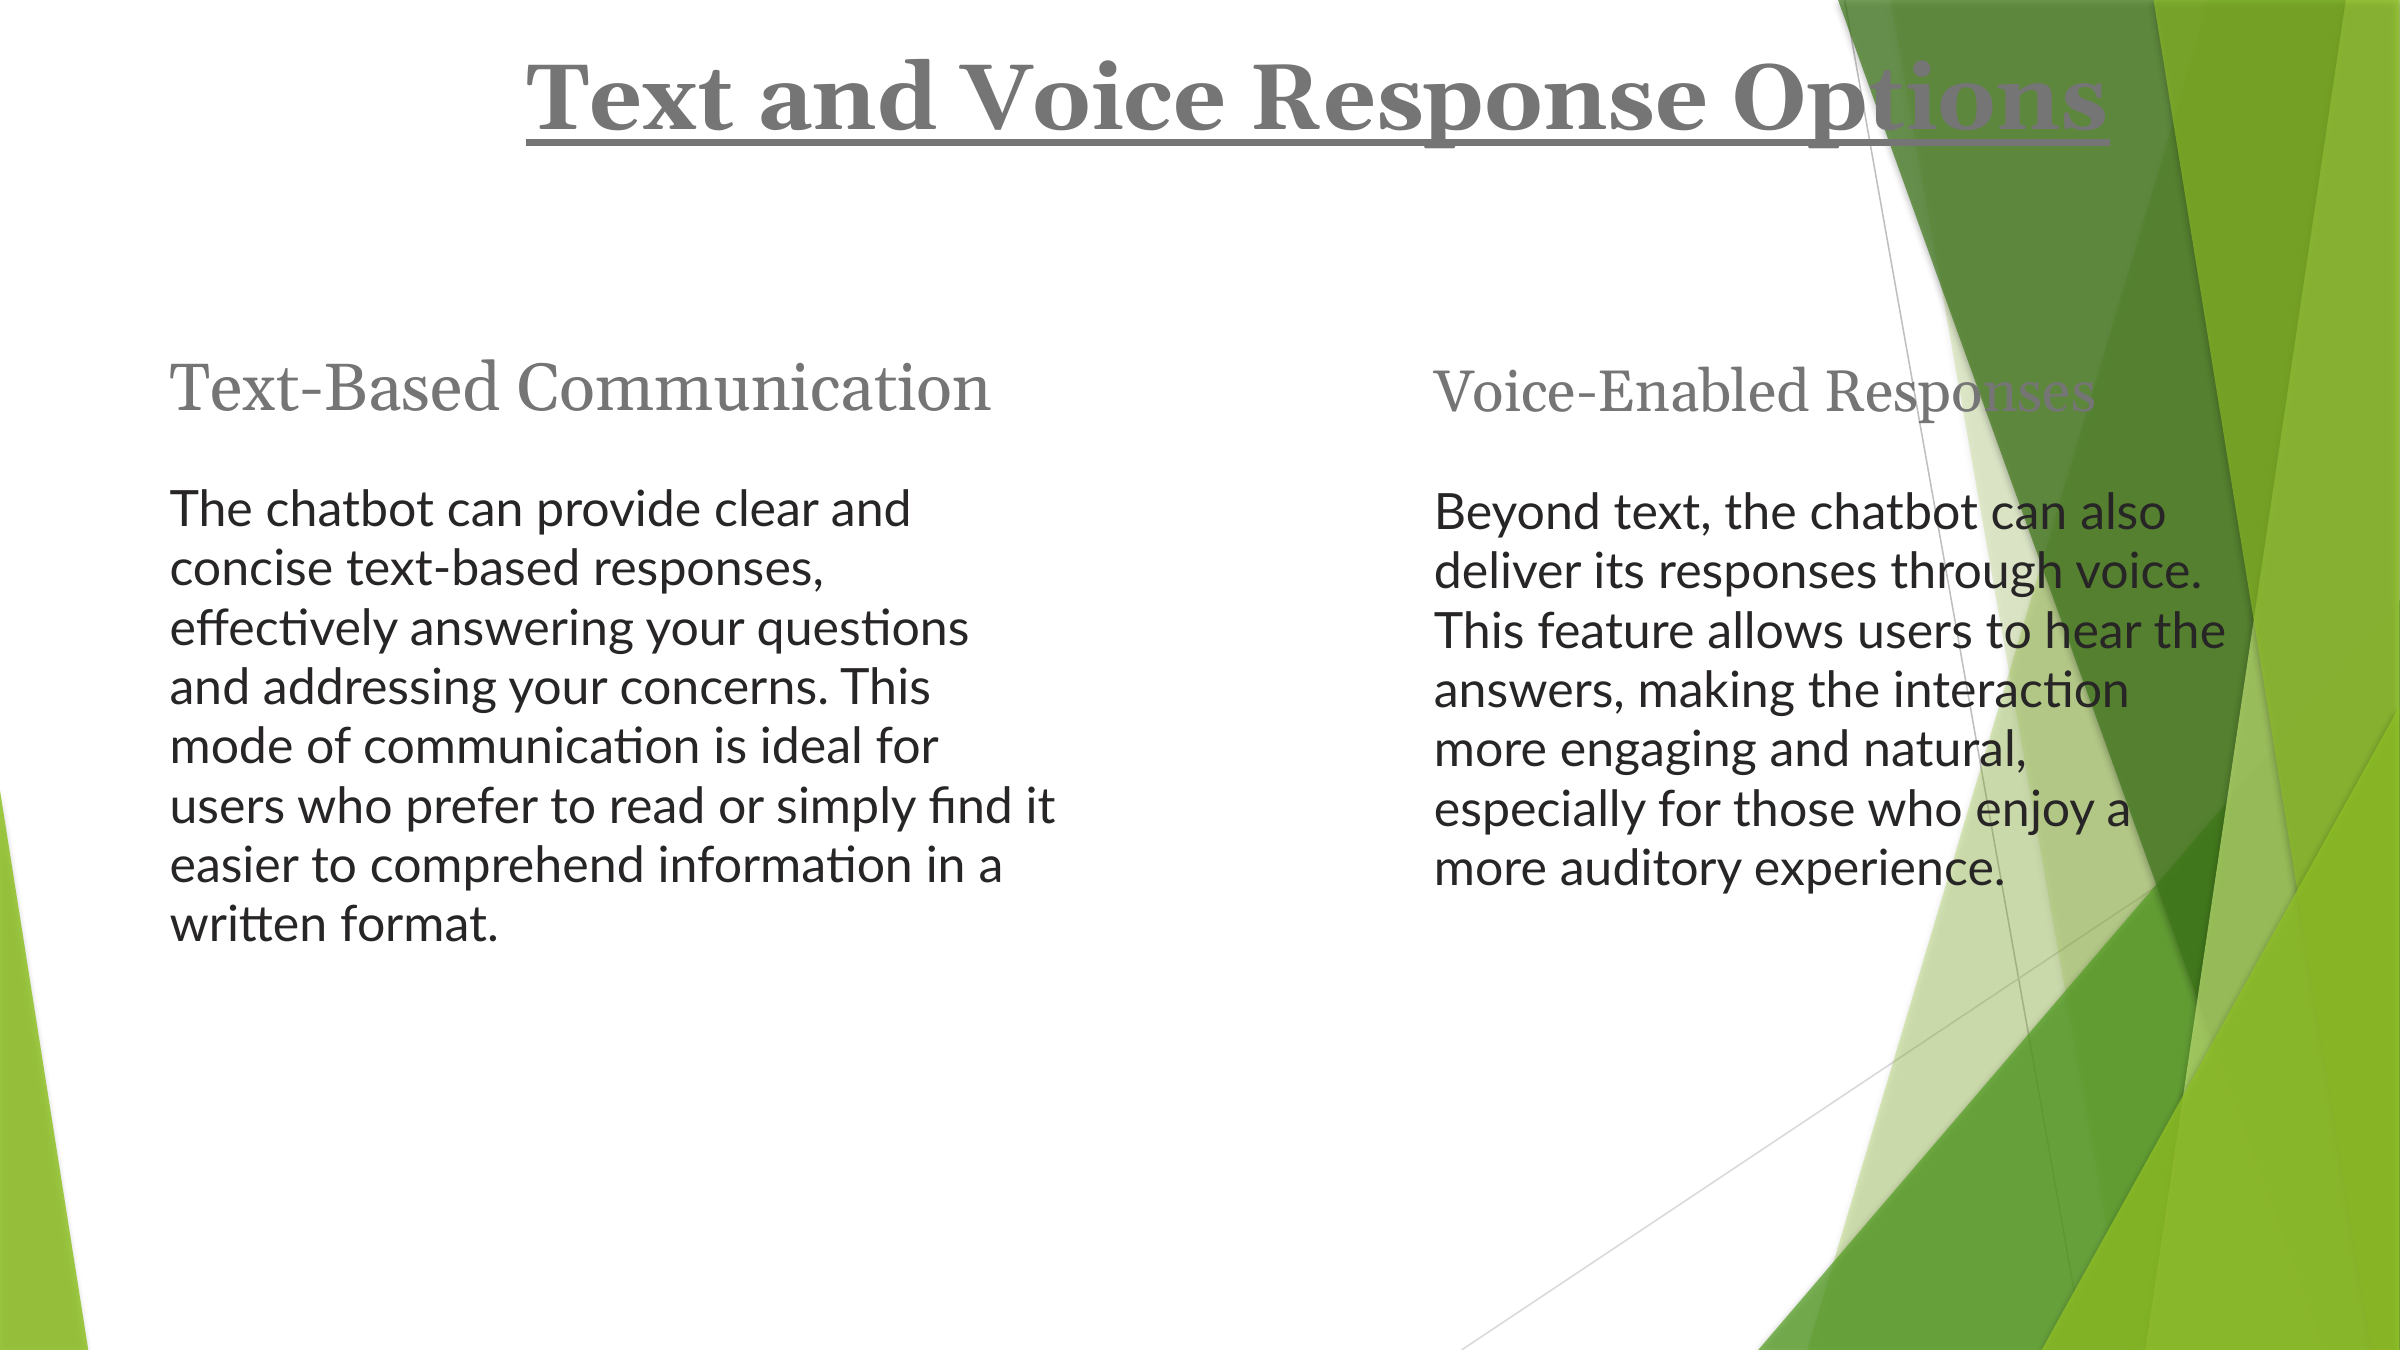

Text and Voice Response Options
Text-Based Communication
Voice-Enabled Responses
The chatbot can provide clear and concise text-based responses, effectively answering your questions and addressing your concerns. This mode of communication is ideal for users who prefer to read or simply find it easier to comprehend information in a written format.
Beyond text, the chatbot can also deliver its responses through voice. This feature allows users to hear the answers, making the interaction more engaging and natural, especially for those who enjoy a more auditory experience.